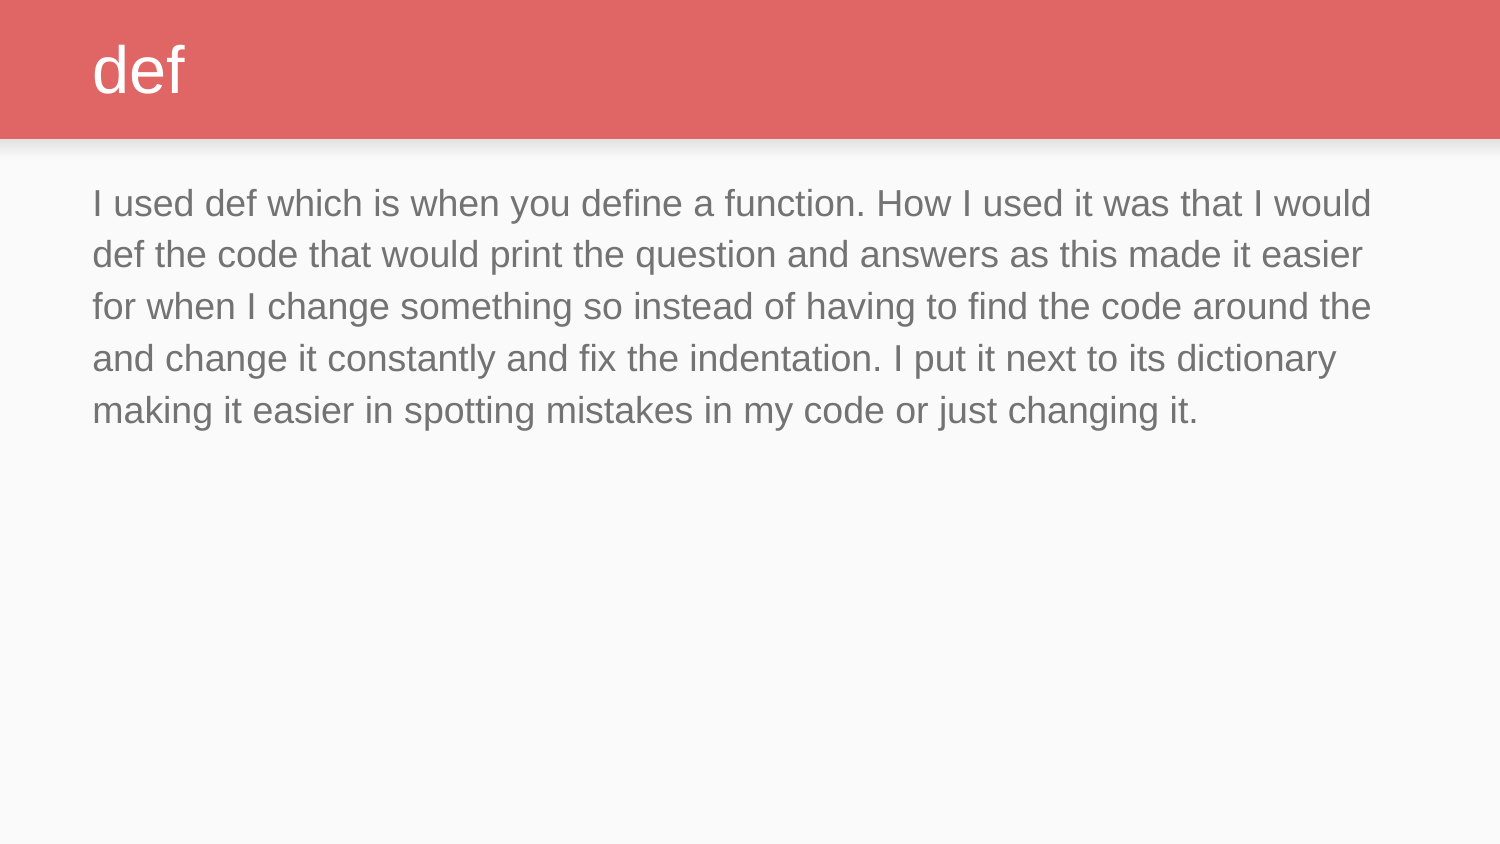

# def
I used def which is when you define a function. How I used it was that I would def the code that would print the question and answers as this made it easier for when I change something so instead of having to find the code around the and change it constantly and fix the indentation. I put it next to its dictionary making it easier in spotting mistakes in my code or just changing it.